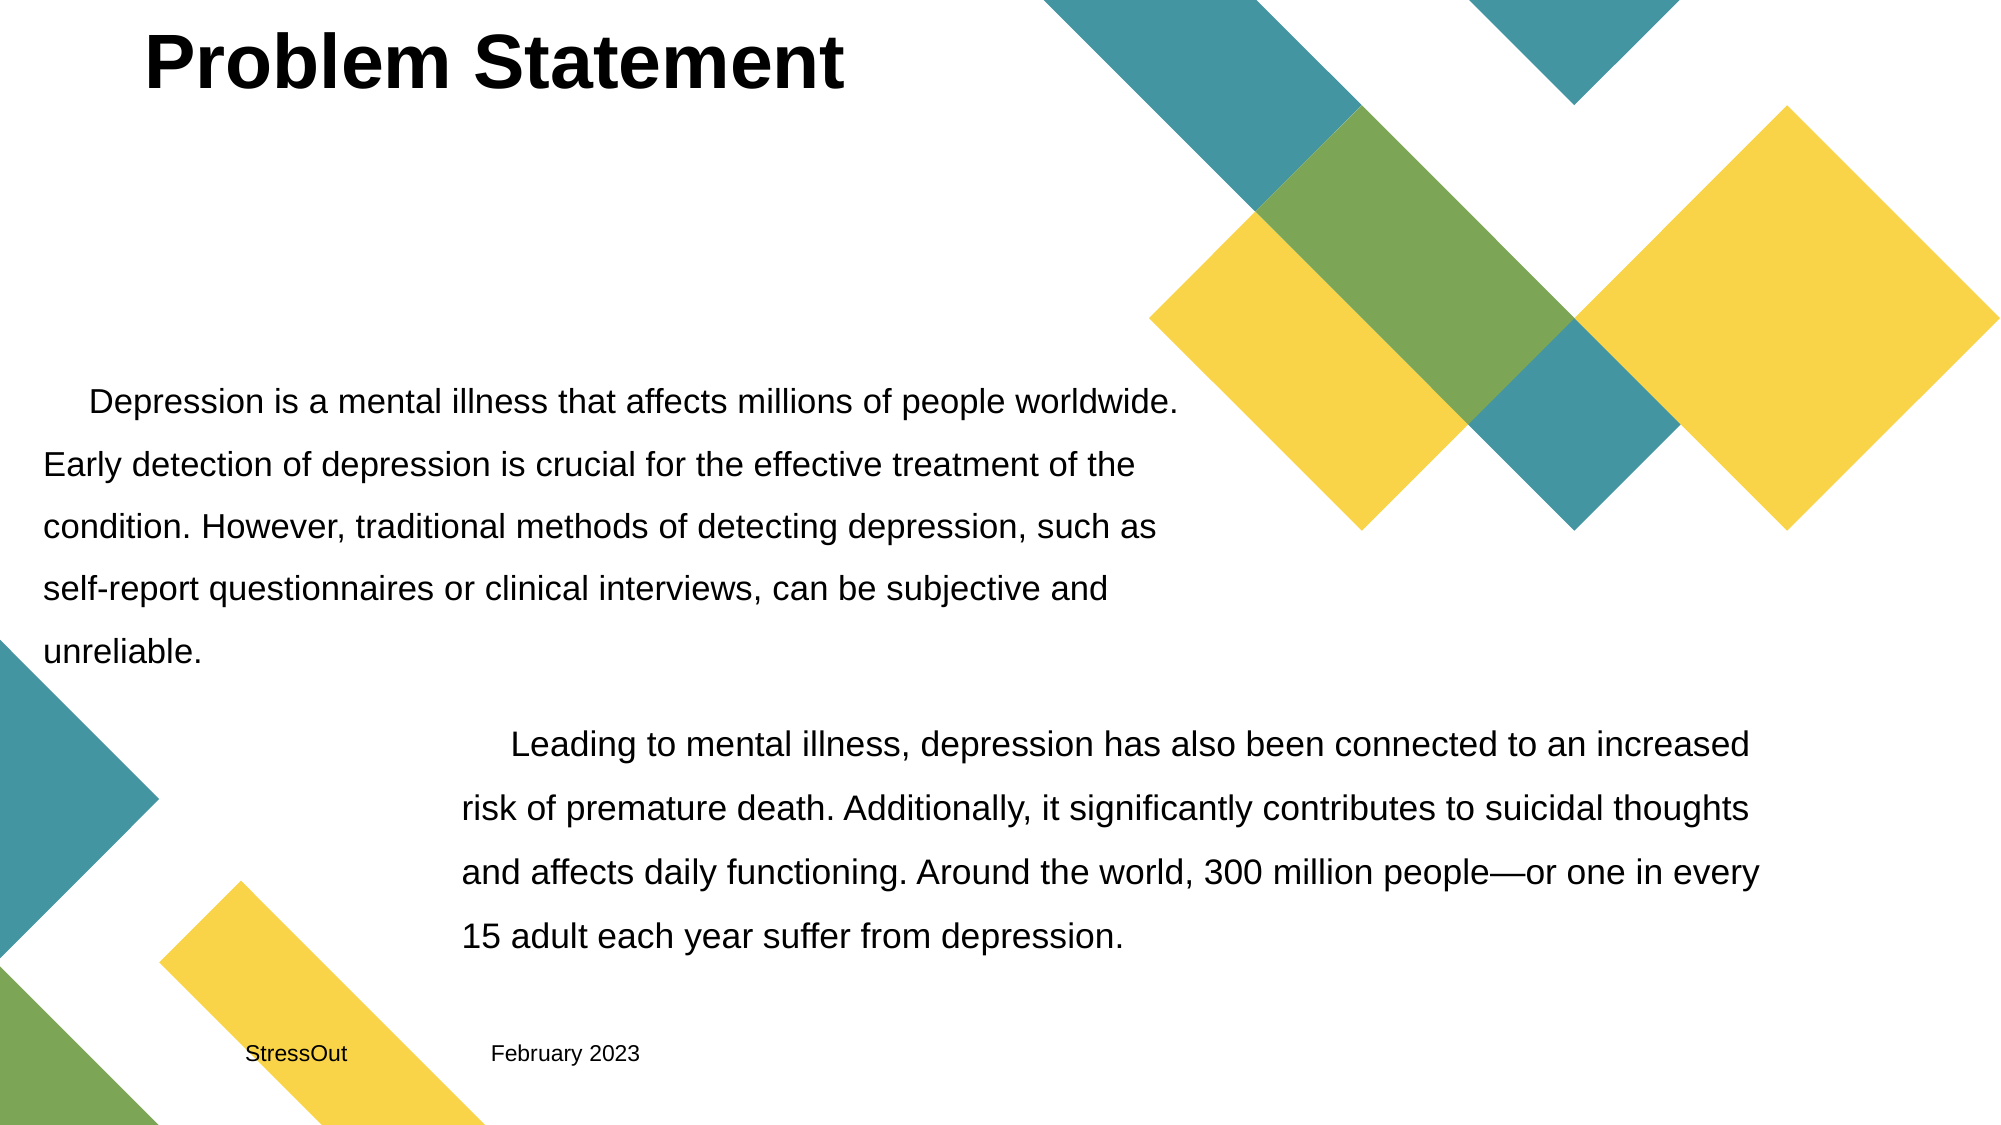

Problem Statement
# Depression is a mental illness that affects millions of people worldwide. Early detection of depression is crucial for the effective treatment of the condition. However, traditional methods of detecting depression, such as self-report questionnaires or clinical interviews, can be subjective and unreliable.
     Leading to mental illness, depression has also been connected to an increased risk of premature death. Additionally, it significantly contributes to suicidal thoughts and affects daily functioning. Around the world, 300 million people—or one in every 15 adult each year suffer from depression.
StressOut
February 2023
4